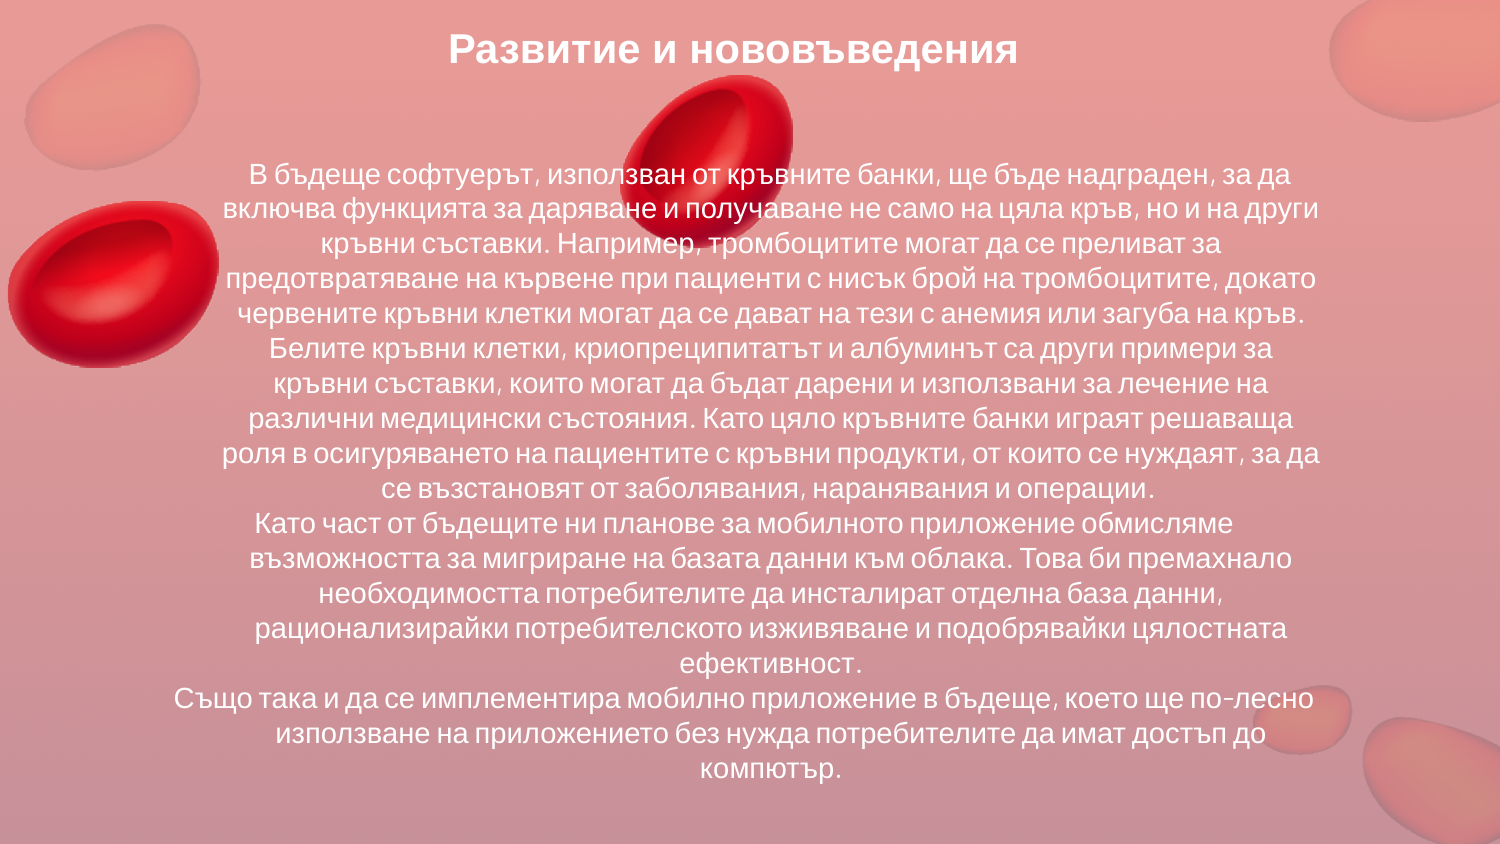

Развитие и нововъведения

         В бъдеще софтуерът, използван от кръвните банки, ще бъде надграден, за да включва функцията за даряване и получаване не само на цяла кръв, но и на други кръвни съставки. Например, тромбоцитите могат да се преливат за предотвратяване на кървене при пациенти с нисък брой на тромбоцитите, докато червените кръвни клетки могат да се дават на тези с анемия или загуба на кръв. Белите кръвни клетки, криопреципитатът и албуминът са други примери за кръвни съставки, които могат да бъдат дарени и използвани за лечение на различни медицински състояния. Като цяло кръвните банки играят решаваща роля в осигуряването на пациентите с кръвни продукти, от които се нуждаят, за да се възстановят от заболявания, наранявания и операции.
Като част от бъдещите ни планове за мобилното приложение обмисляме възможността за мигриране на базата данни към облака. Това би премахнало необходимостта потребителите да инсталират отделна база данни, рационализирайки потребителското изживяване и подобрявайки цялостната ефективност.
Също така и да се имплементира мобилно приложение в бъдеще, което ще по-лесно използване на приложението без нужда потребителите да имат достъп до компютър.